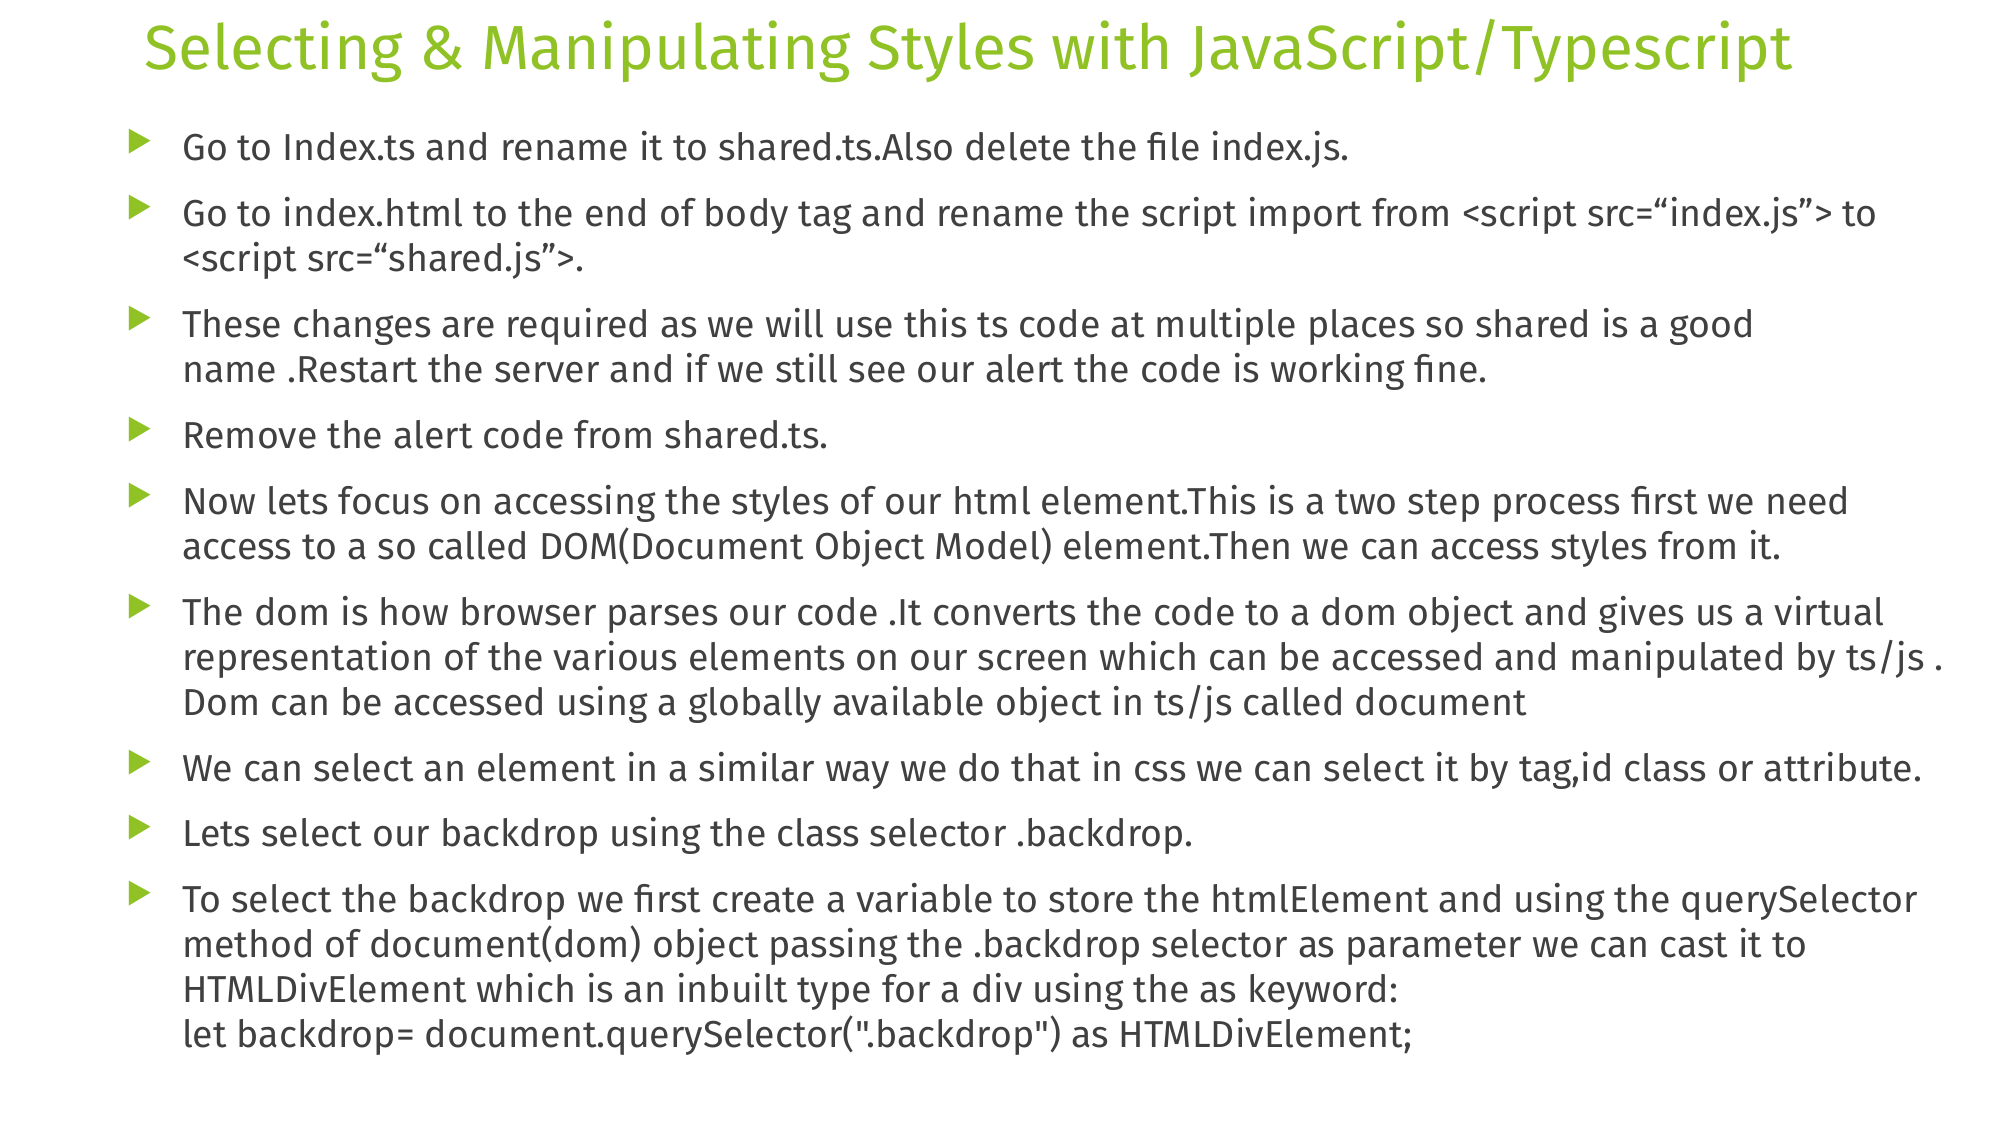

# Selecting & Manipulating Styles with JavaScript/Typescript
Go to Index.ts and rename it to shared.ts.Also delete the file index.js.
Go to index.html to the end of body tag and rename the script import from <script src=“index.js”> to <script src=“shared.js”>.
These changes are required as we will use this ts code at multiple places so shared is a good name .Restart the server and if we still see our alert the code is working fine.
Remove the alert code from shared.ts.
Now lets focus on accessing the styles of our html element.This is a two step process first we need access to a so called DOM(Document Object Model) element.Then we can access styles from it.
The dom is how browser parses our code .It converts the code to a dom object and gives us a virtual representation of the various elements on our screen which can be accessed and manipulated by ts/js . Dom can be accessed using a globally available object in ts/js called document
We can select an element in a similar way we do that in css we can select it by tag,id class or attribute.
Lets select our backdrop using the class selector .backdrop.
To select the backdrop we first create a variable to store the htmlElement and using the querySelector method of document(dom) object passing the .backdrop selector as parameter we can cast it to HTMLDivElement which is an inbuilt type for a div using the as keyword:  let backdrop= document.querySelector(".backdrop") as HTMLDivElement;